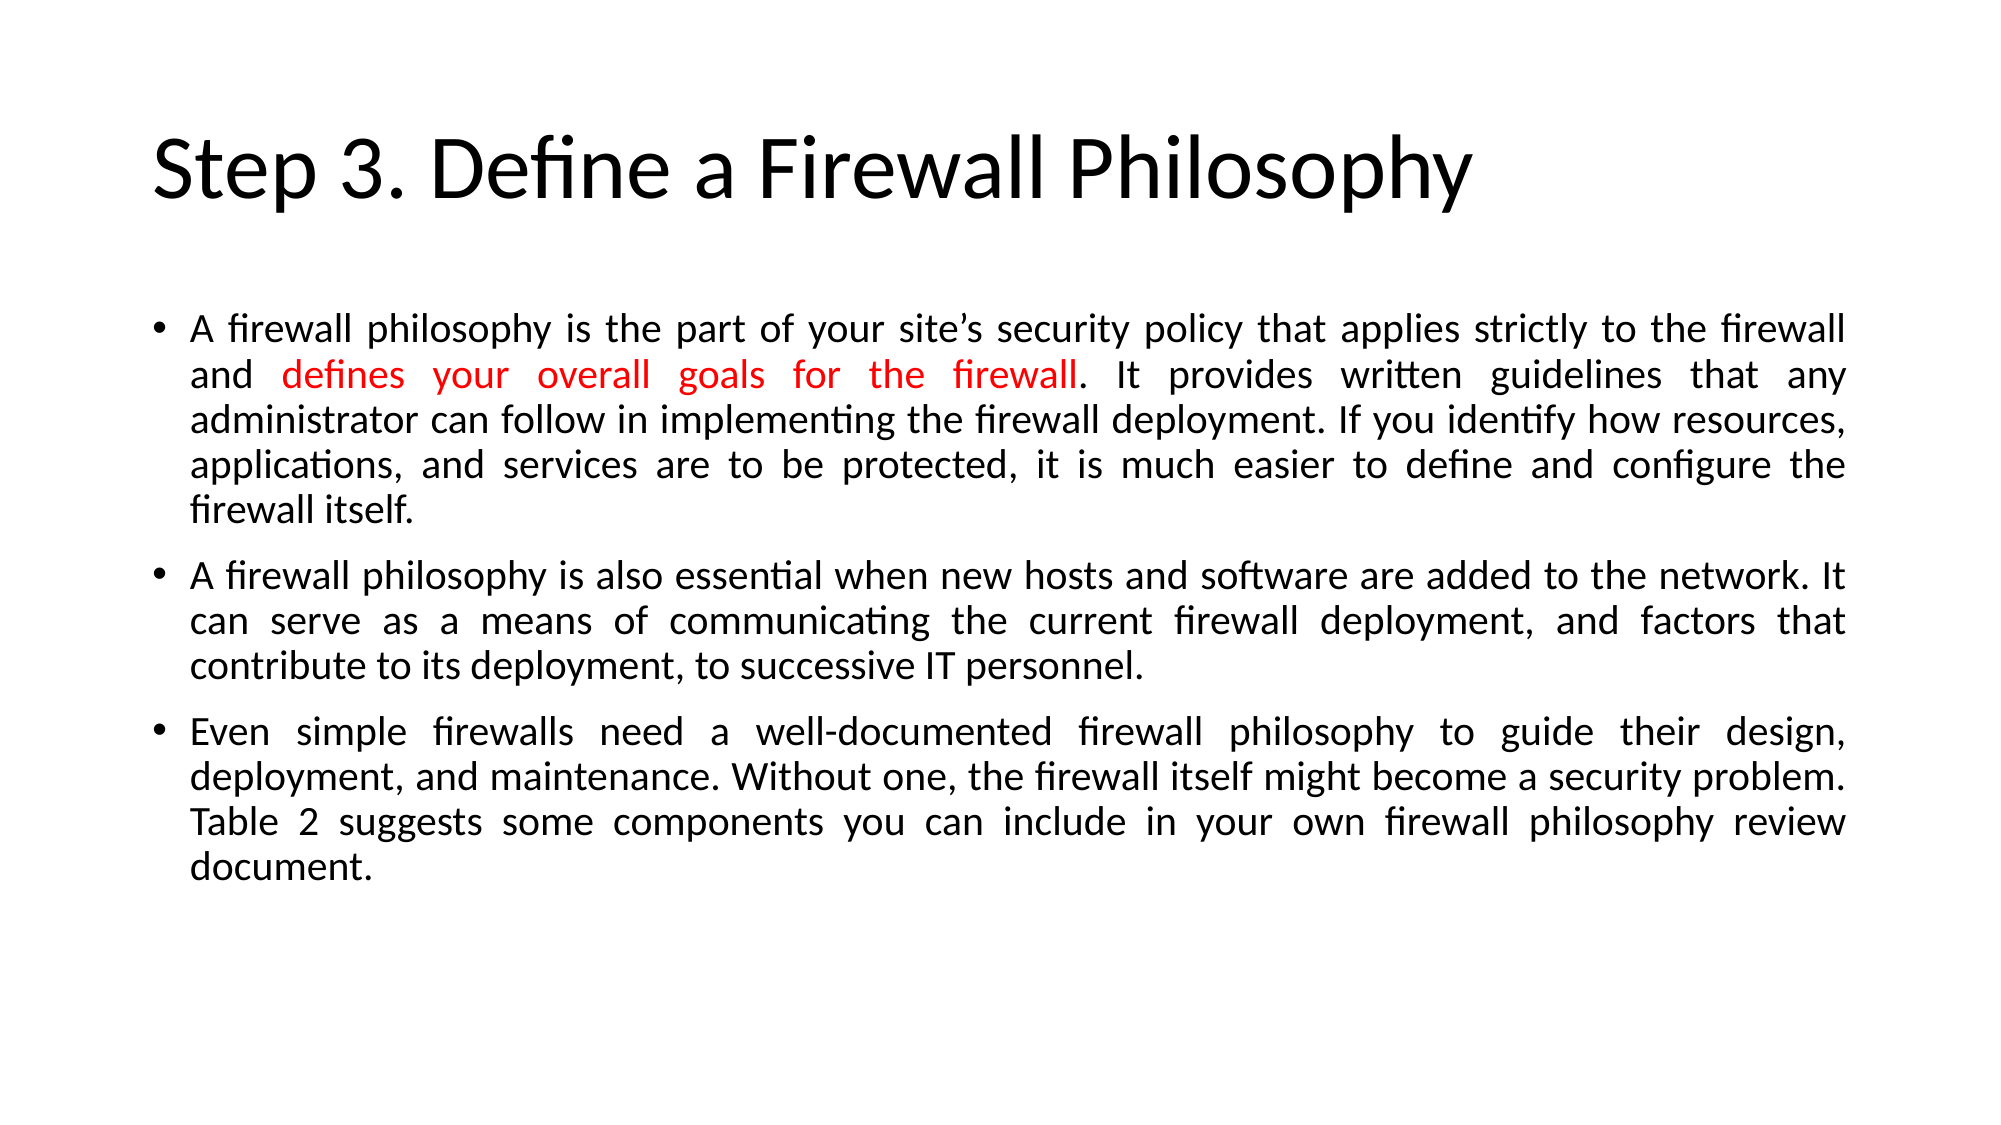

# Step 3. Define a Firewall Philosophy
A firewall philosophy is the part of your site’s security policy that applies strictly to the firewall and defines your overall goals for the firewall. It provides written guidelines that any administrator can follow in implementing the firewall deployment. If you identify how resources, applications, and services are to be protected, it is much easier to define and configure the firewall itself.
A firewall philosophy is also essential when new hosts and software are added to the network. It can serve as a means of communicating the current firewall deployment, and factors that contribute to its deployment, to successive IT personnel.
Even simple firewalls need a well-documented firewall philosophy to guide their design, deployment, and maintenance. Without one, the firewall itself might become a security problem. Table 2 suggests some components you can include in your own firewall philosophy review document.